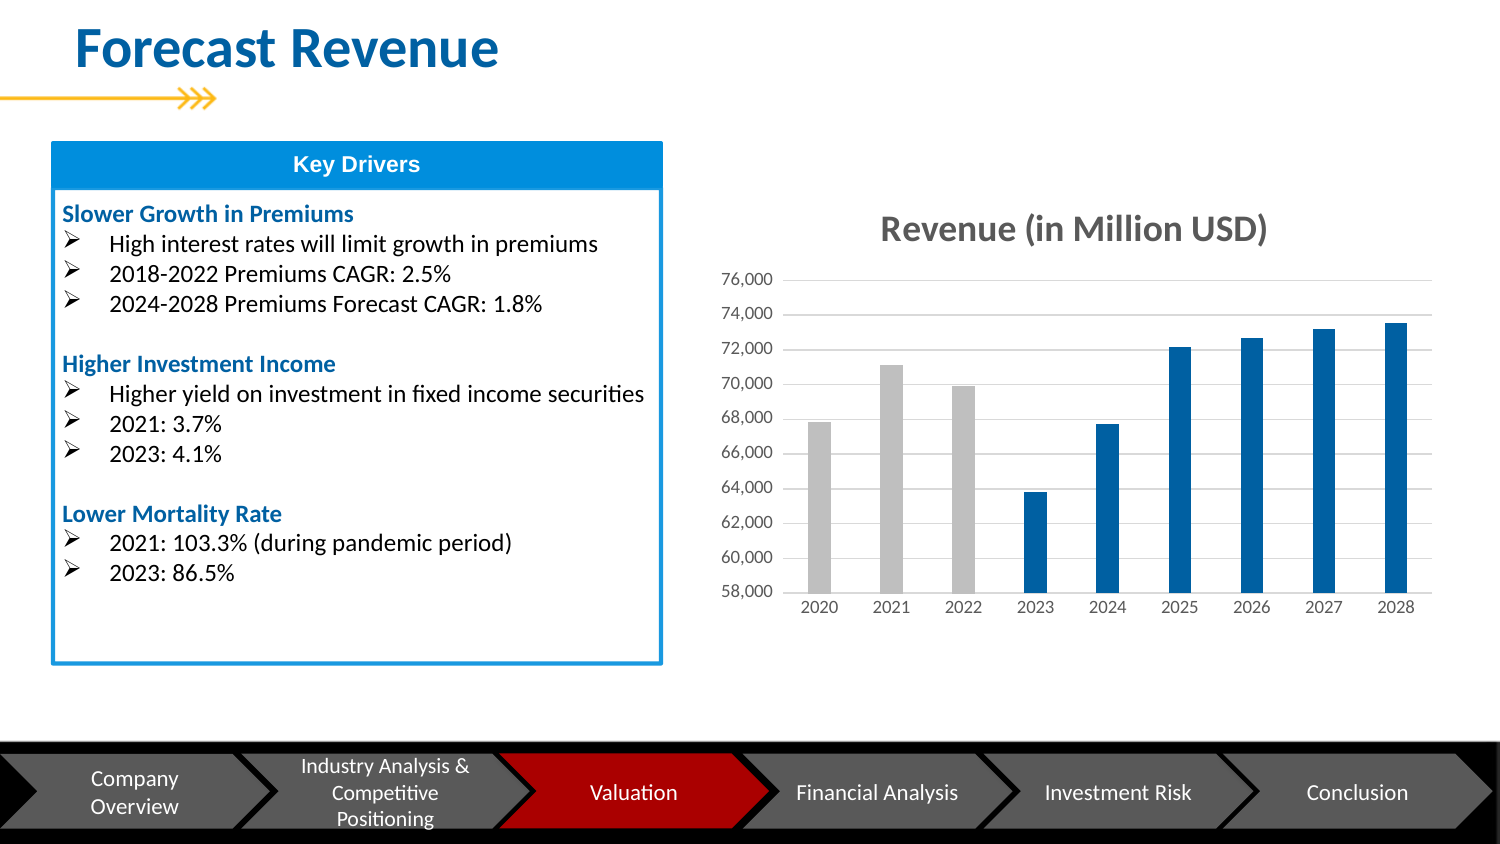

Forecast Revenue
Key Drivers

### Chart:  Revenue (in Million USD)

| Category |  Revenue  |
|---|---|
| 2020 | 67842.0 |
| 2021 | 71080.0 |
| 2022 | 69898.0 |
| 2023 | 63836.00000000001 |
| 2024 | 67709.0544600897 |
| 2025 | 72138.73687666796 |
| 2026 | 72704.66640857303 |
| 2027 | 73190.75818942909 |
| 2028 | 73570.86150449754 |
Slower Growth in Premiums
High interest rates will limit growth in premiums
2018-2022 Premiums CAGR: 2.5%
2024-2028 Premiums Forecast CAGR: 1.8%

Higher Investment Income
Higher yield on investment in fixed income securities
2021: 3.7%
2023: 4.1%

Lower Mortality Rate
2021: 103.3% (during pandemic period)
2023: 86.5%